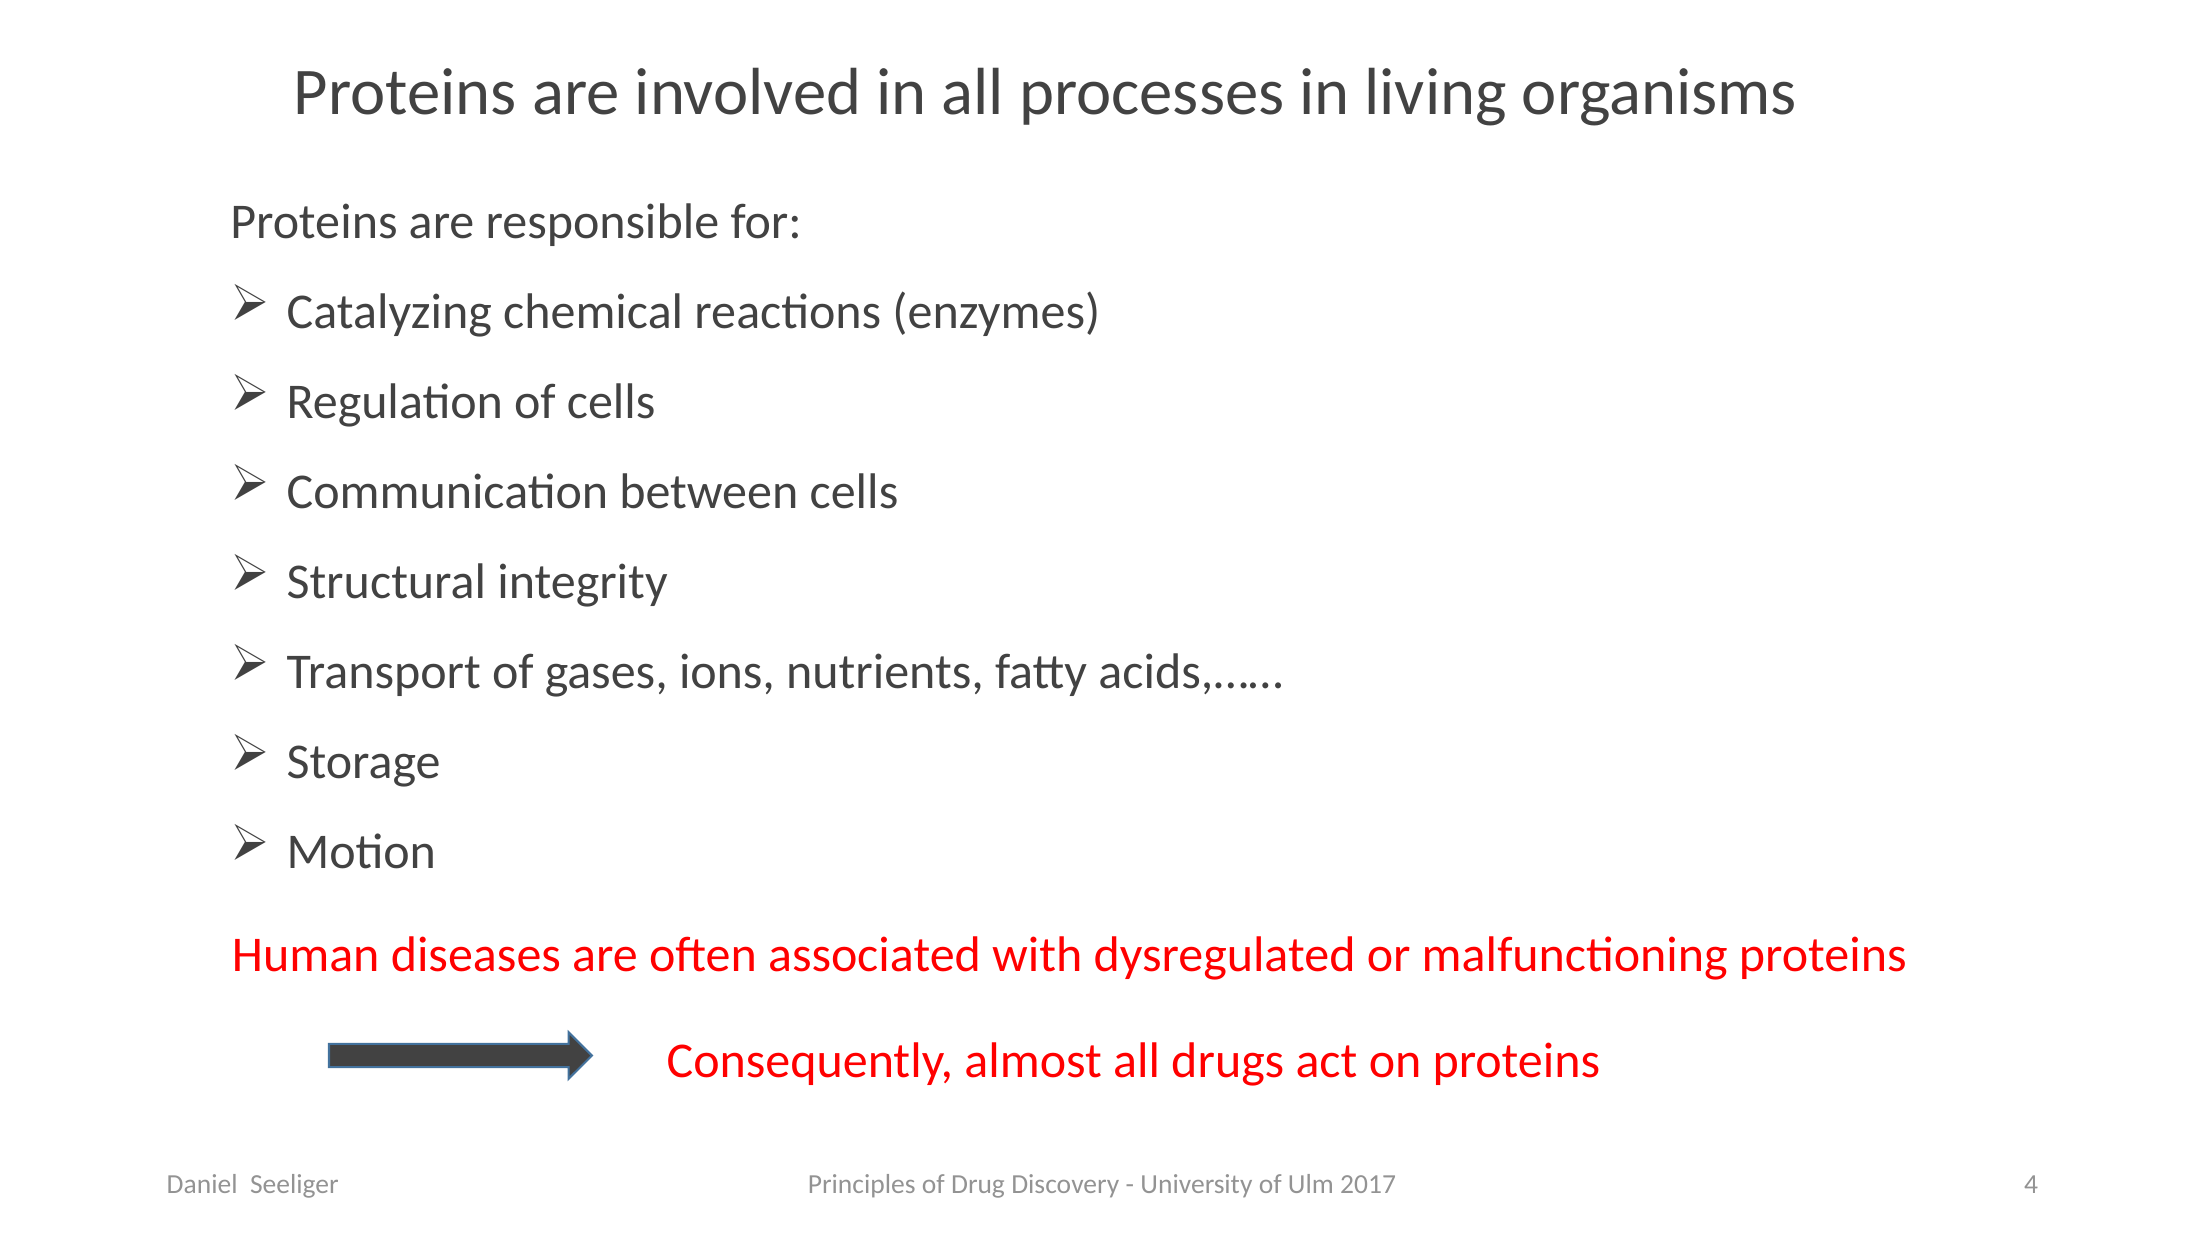

Proteins are involved in all processes in living organisms
Proteins are responsible for:
Catalyzing chemical reactions (enzymes)
Regulation of cells
Communication between cells
Structural integrity
Transport of gases, ions, nutrients, fatty acids,……
Storage
Motion
Human diseases are often associated with dysregulated or malfunctioning proteins
Consequently, almost all drugs act on proteins

Daniel  Seeliger
Principles of Drug Discovery - University of Ulm 2017
4